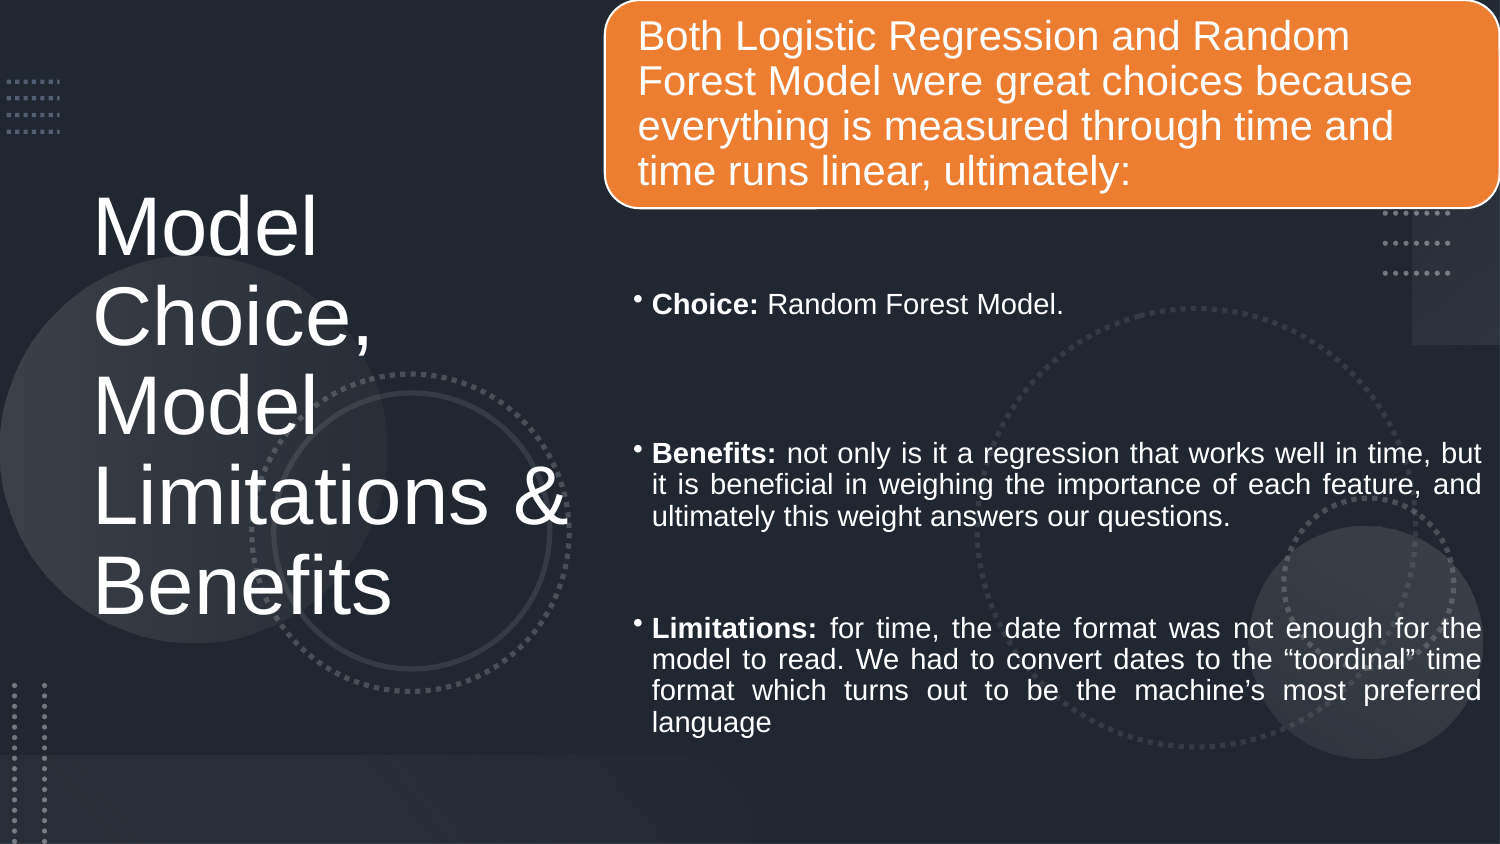

Both Logistic Regression and Random Forest Model were great choices because everything is measured through time and time runs linear, ultimately:

Choice: Random Forest Model.

Benefits: not only is it a regression that works well in time, but it is beneficial in weighing the importance of each feature, and ultimately this weight answers our questions.

Limitations: for time, the date format was not enough for the model to read. We had to convert dates to the “toordinal” time format which turns out to be the machine’s most preferred language
# Model Choice, Model Limitations & Benefits